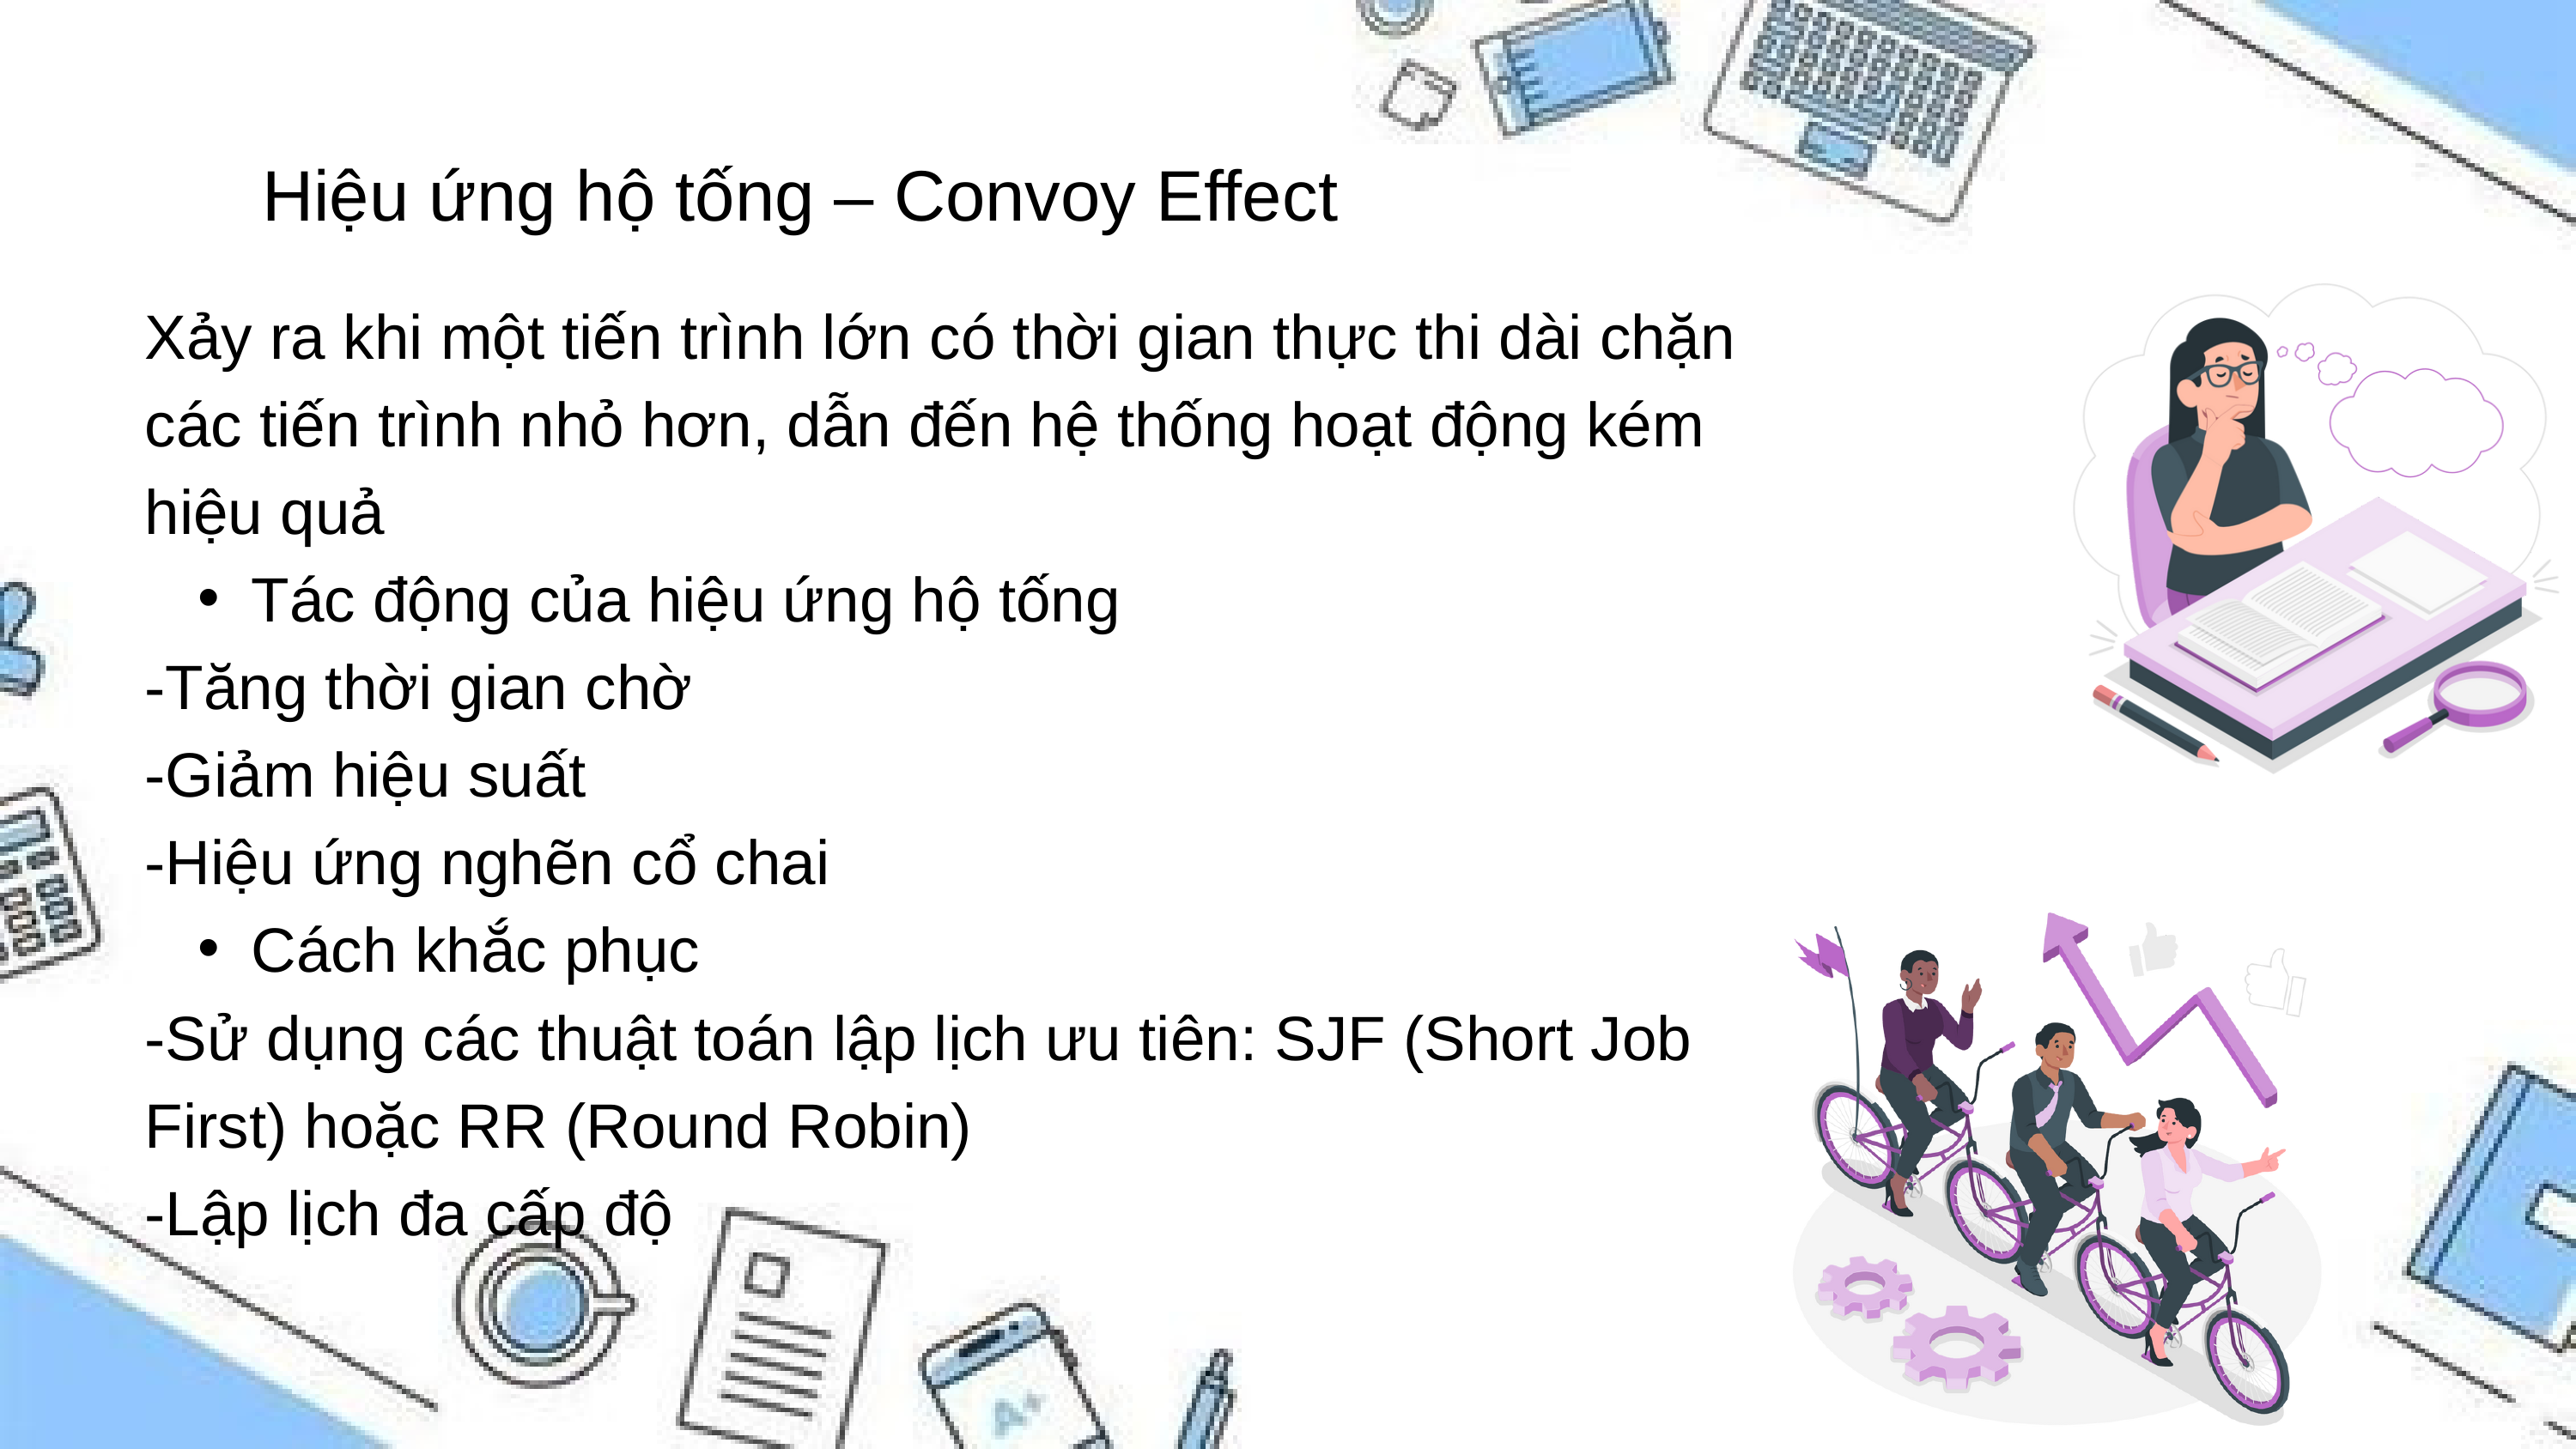

Hiệu ứng hộ tống – Convoy Effect

Xảy ra khi một tiến trình lớn có thời gian thực thi dài chặn các tiến trình nhỏ hơn, dẫn đến hệ thống hoạt động kém hiệu quả
Tác động của hiệu ứng hộ tống
-Tăng thời gian chờ
-Giảm hiệu suất
-Hiệu ứng nghẽn cổ chai
Cách khắc phục
-Sử dụng các thuật toán lập lịch ưu tiên: SJF (Short Job First) hoặc RR (Round Robin)
-Lập lịch đa cấp độ